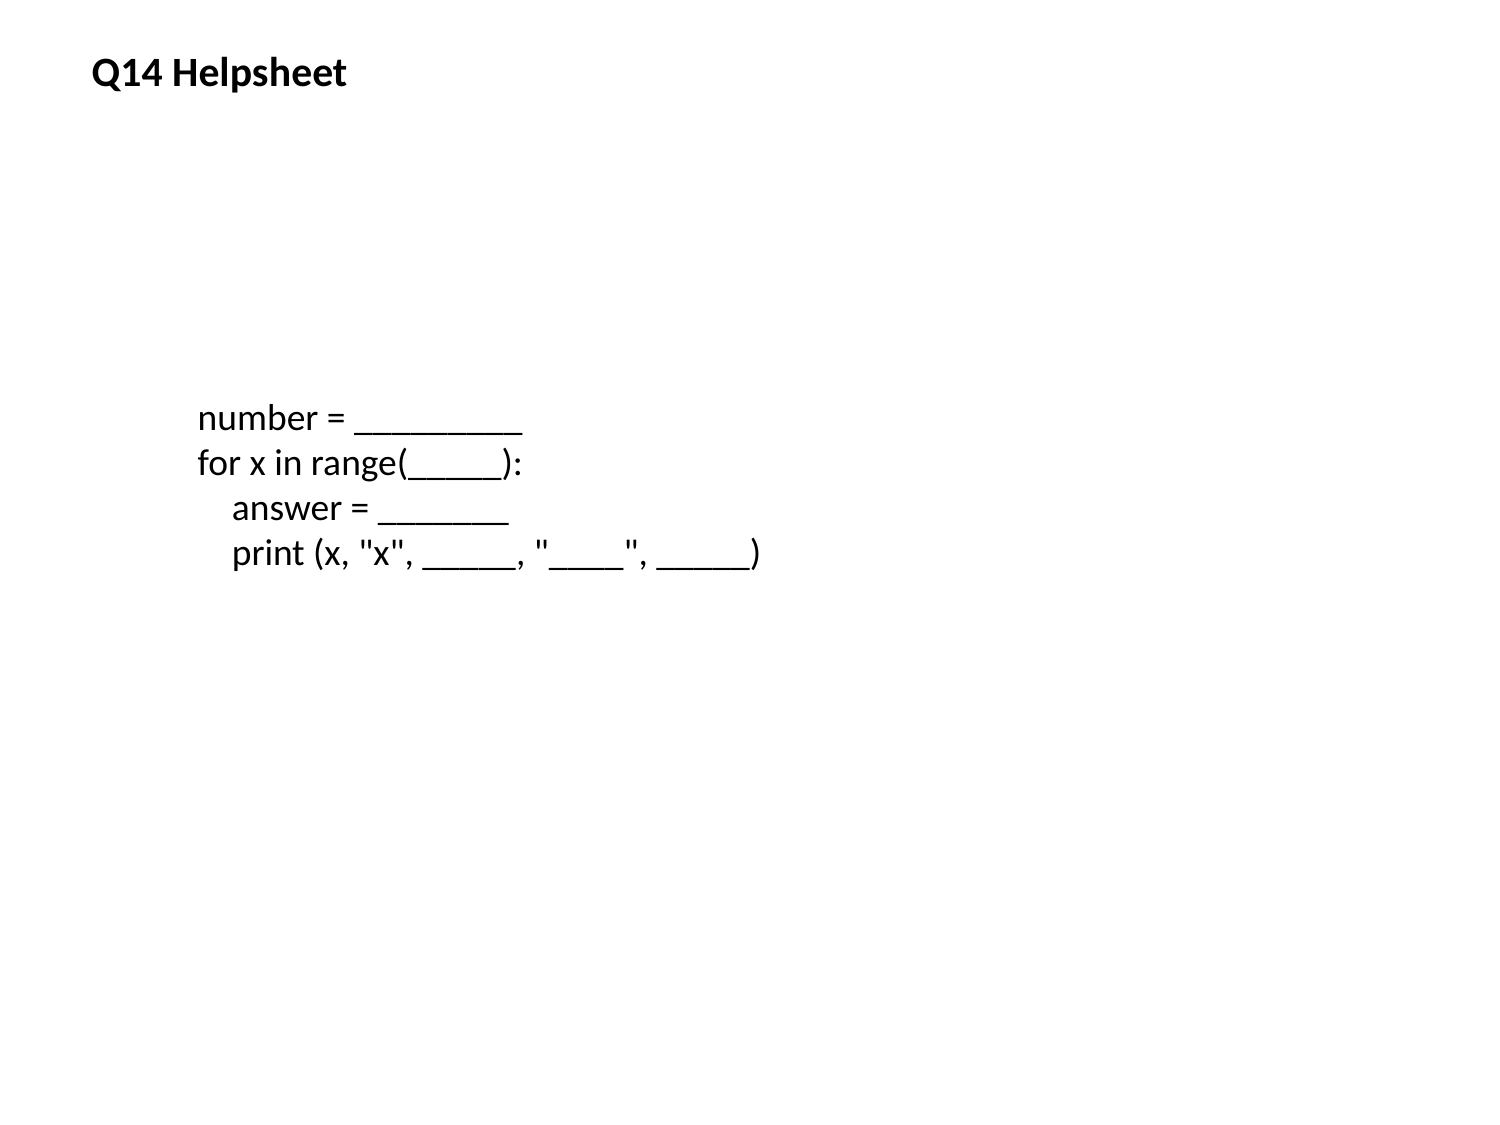

Q14 Helpsheet
number = _________
for x in range(_____):
    answer = _______
    print (x, "x", _____, "____", _____)